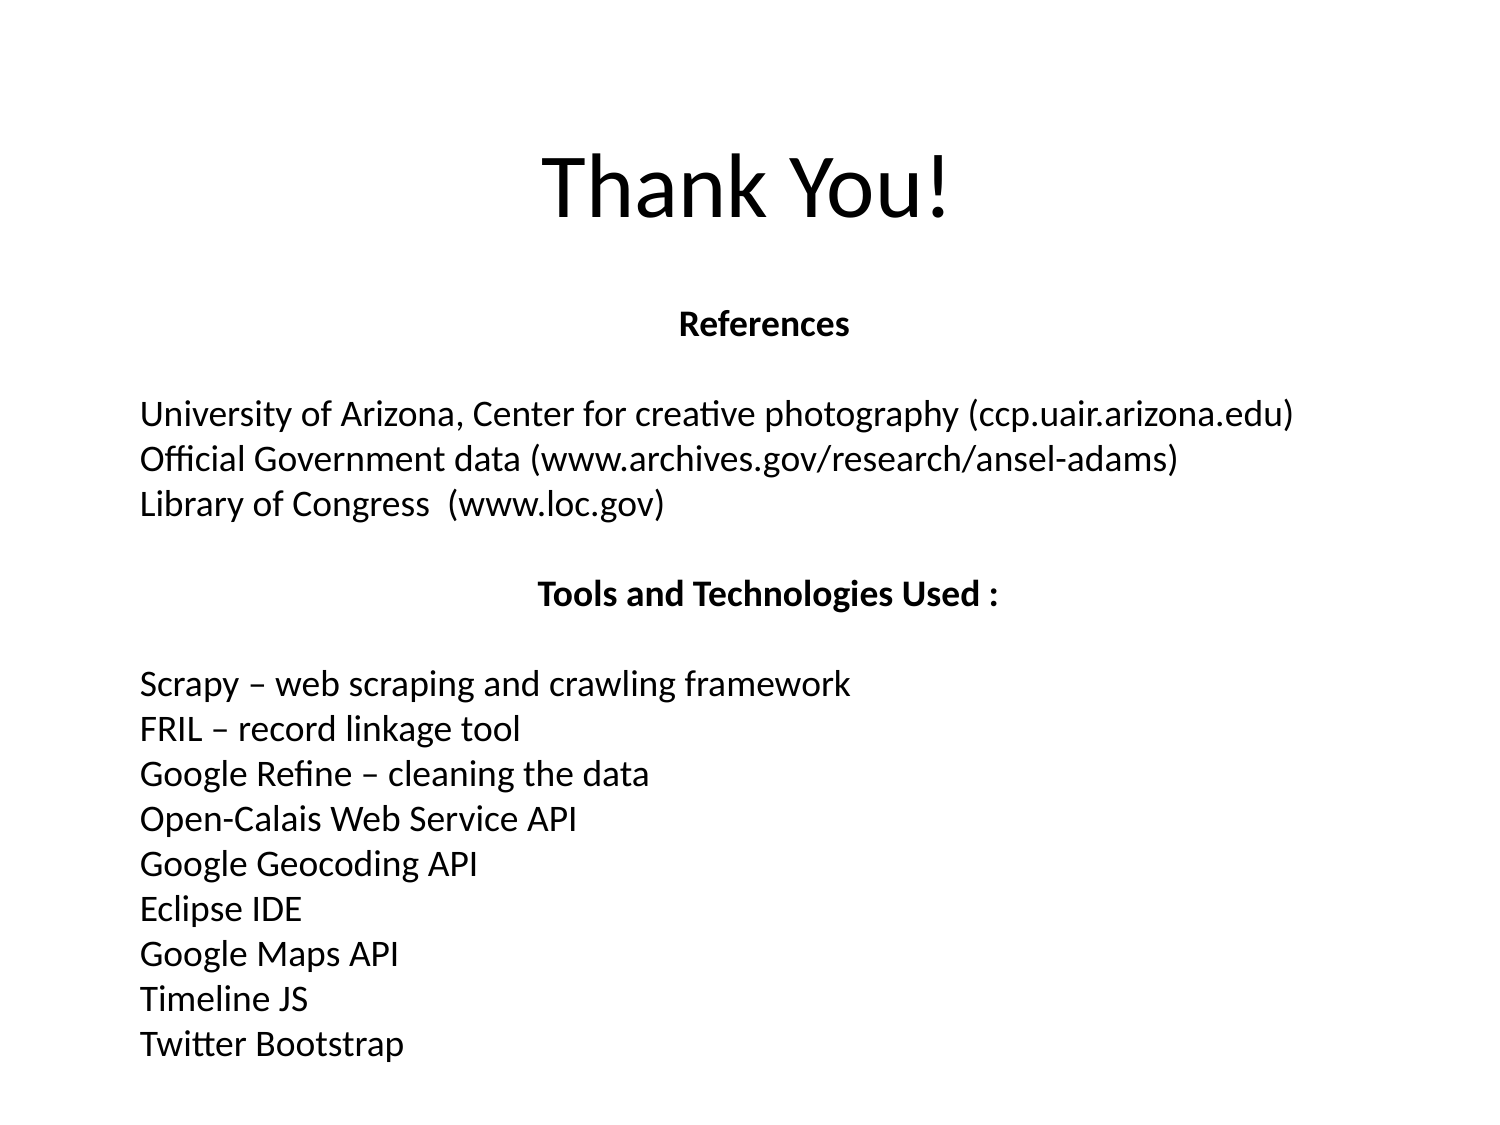

# Thank You!
References

University of Arizona, Center for creative photography (ccp.uair.arizona.edu)
Official Government data (www.archives.gov/research/ansel-adams)
Library of Congress  (www.loc.gov)

Tools and Technologies Used :

Scrapy – web scraping and crawling framework
FRIL – record linkage tool
Google Refine – cleaning the data
Open-Calais Web Service API
Google Geocoding API
Eclipse IDE
Google Maps API
Timeline JS
Twitter Bootstrap